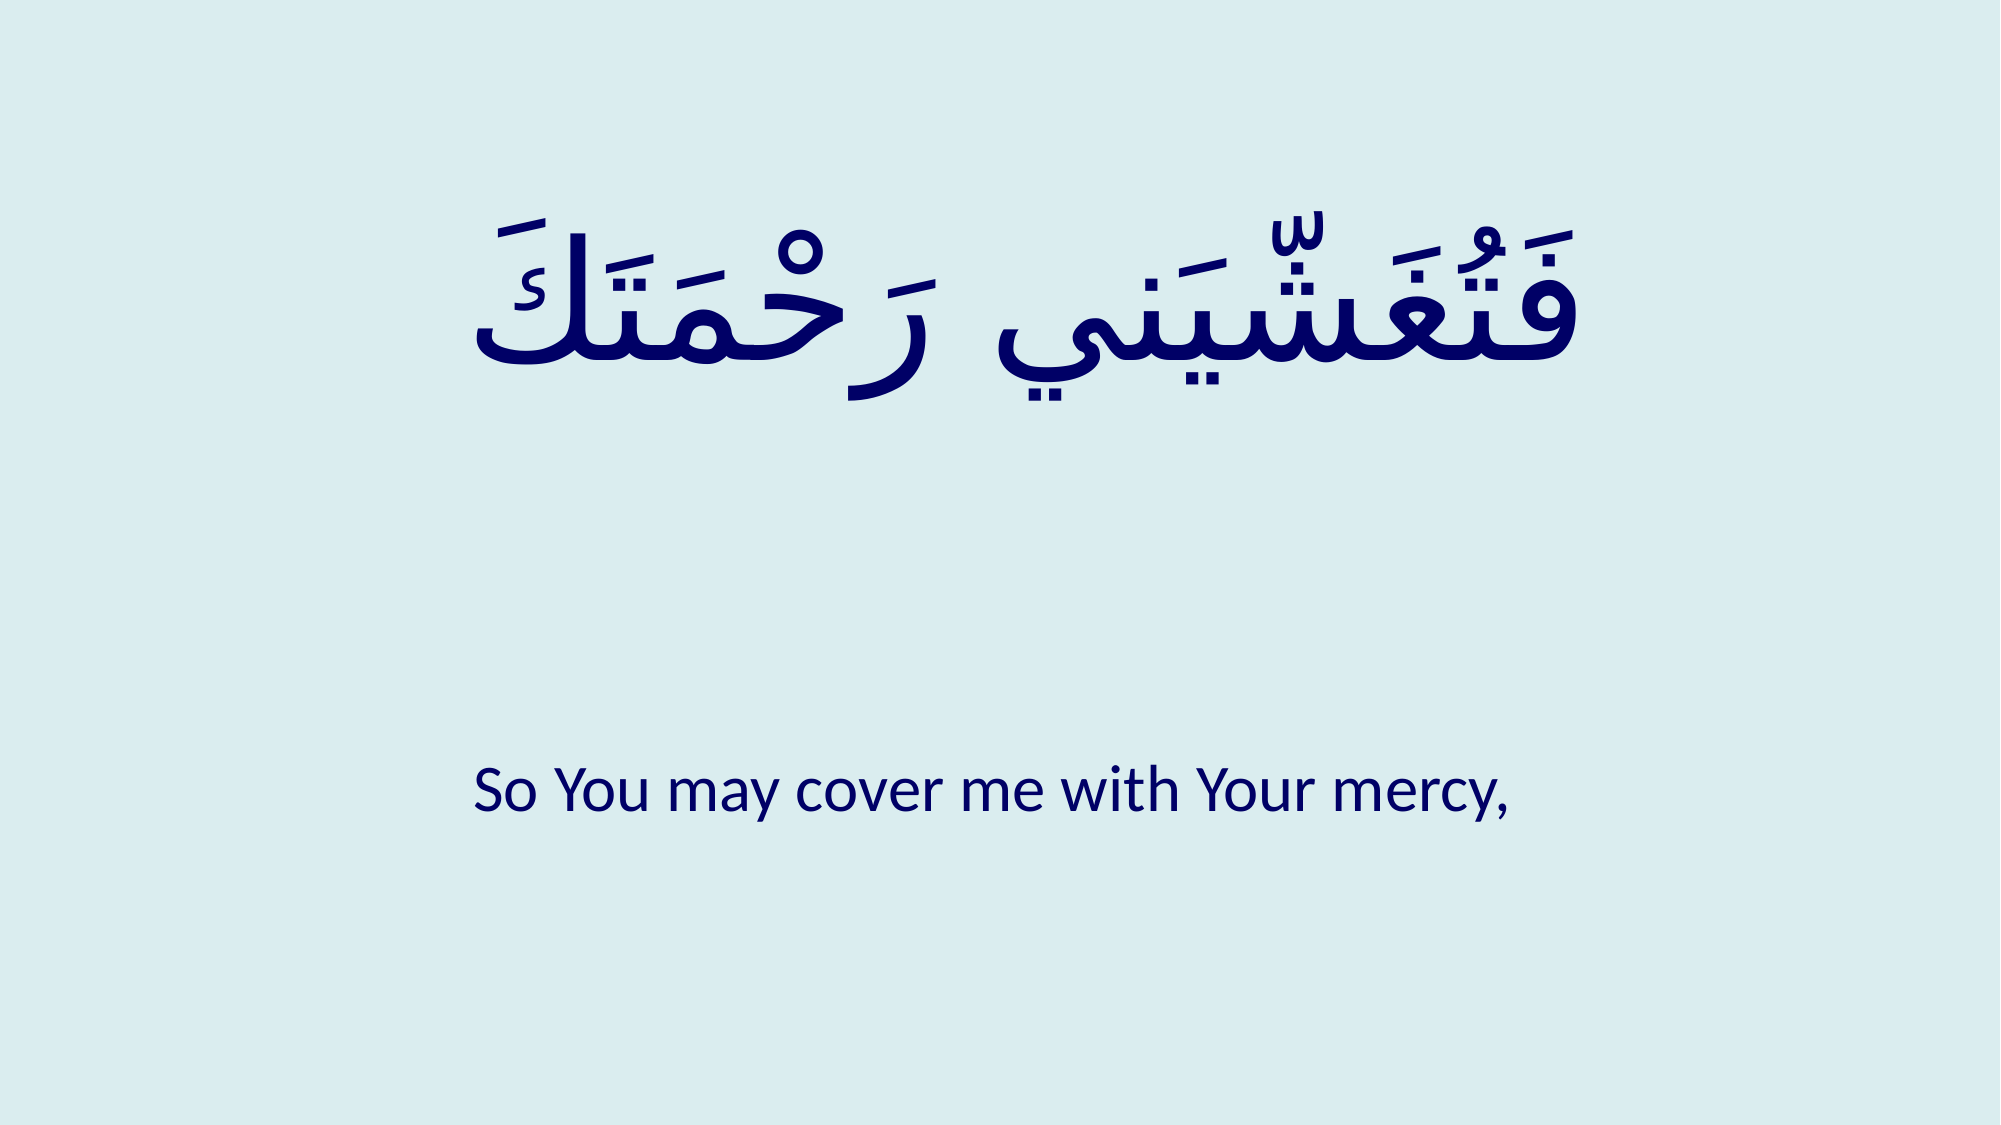

# فَتُغَشّيَني رَحْمَتَكَ
So You may cover me with Your mercy,